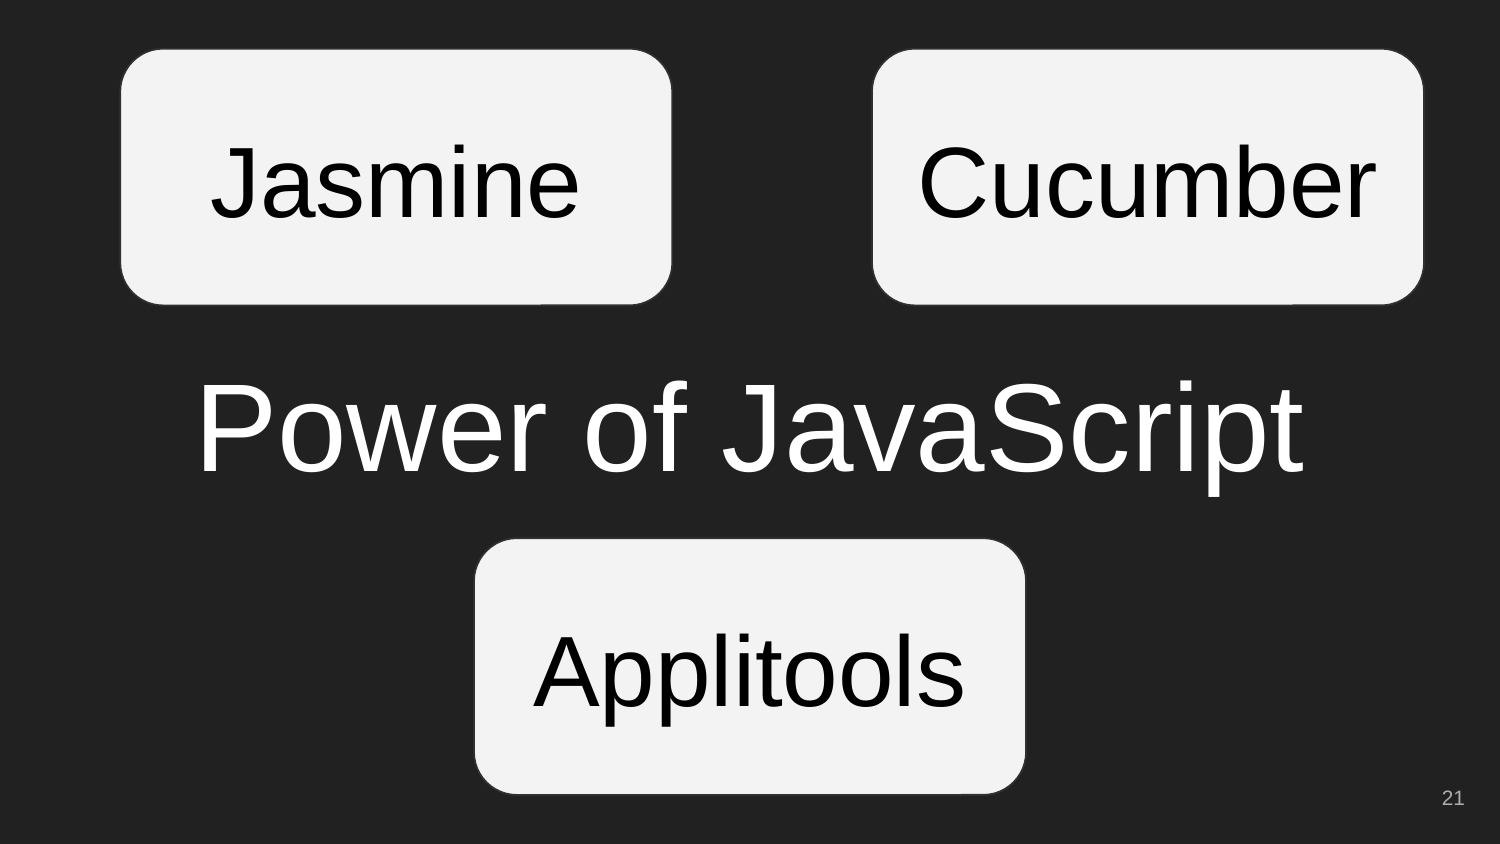

Assertion Libraries
Chai
Jasmine
Process Libraries
Process Libraries
Process Libraries
BDD
Libraries
Cucumber
# Power of JavaScript
Enterprise Libraries
Enterprise Libraries
Enterprise Libraries
Applitools
21